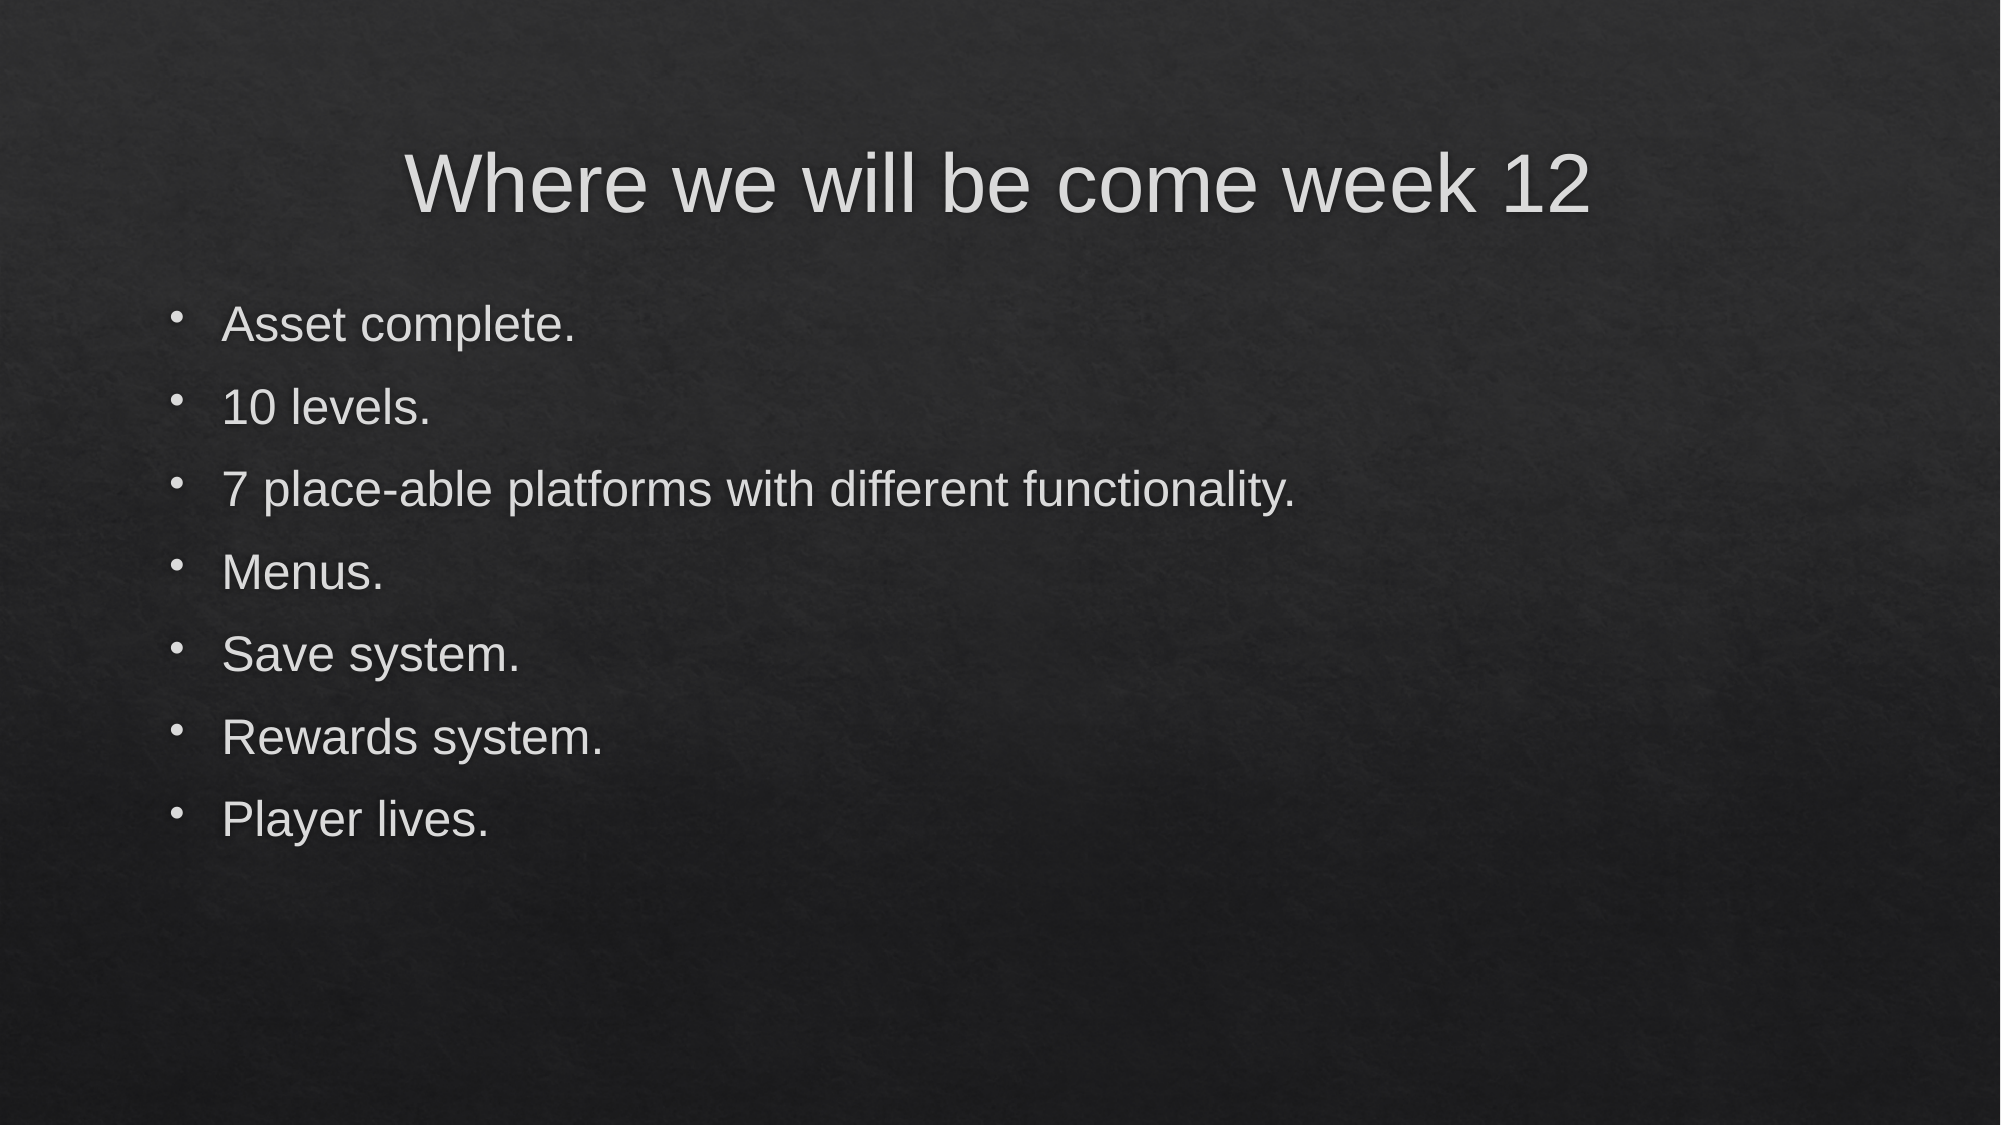

# Where we will be come week 12
Asset complete.
10 levels.
7 place-able platforms with different functionality.
Menus.
Save system.
Rewards system.
Player lives.